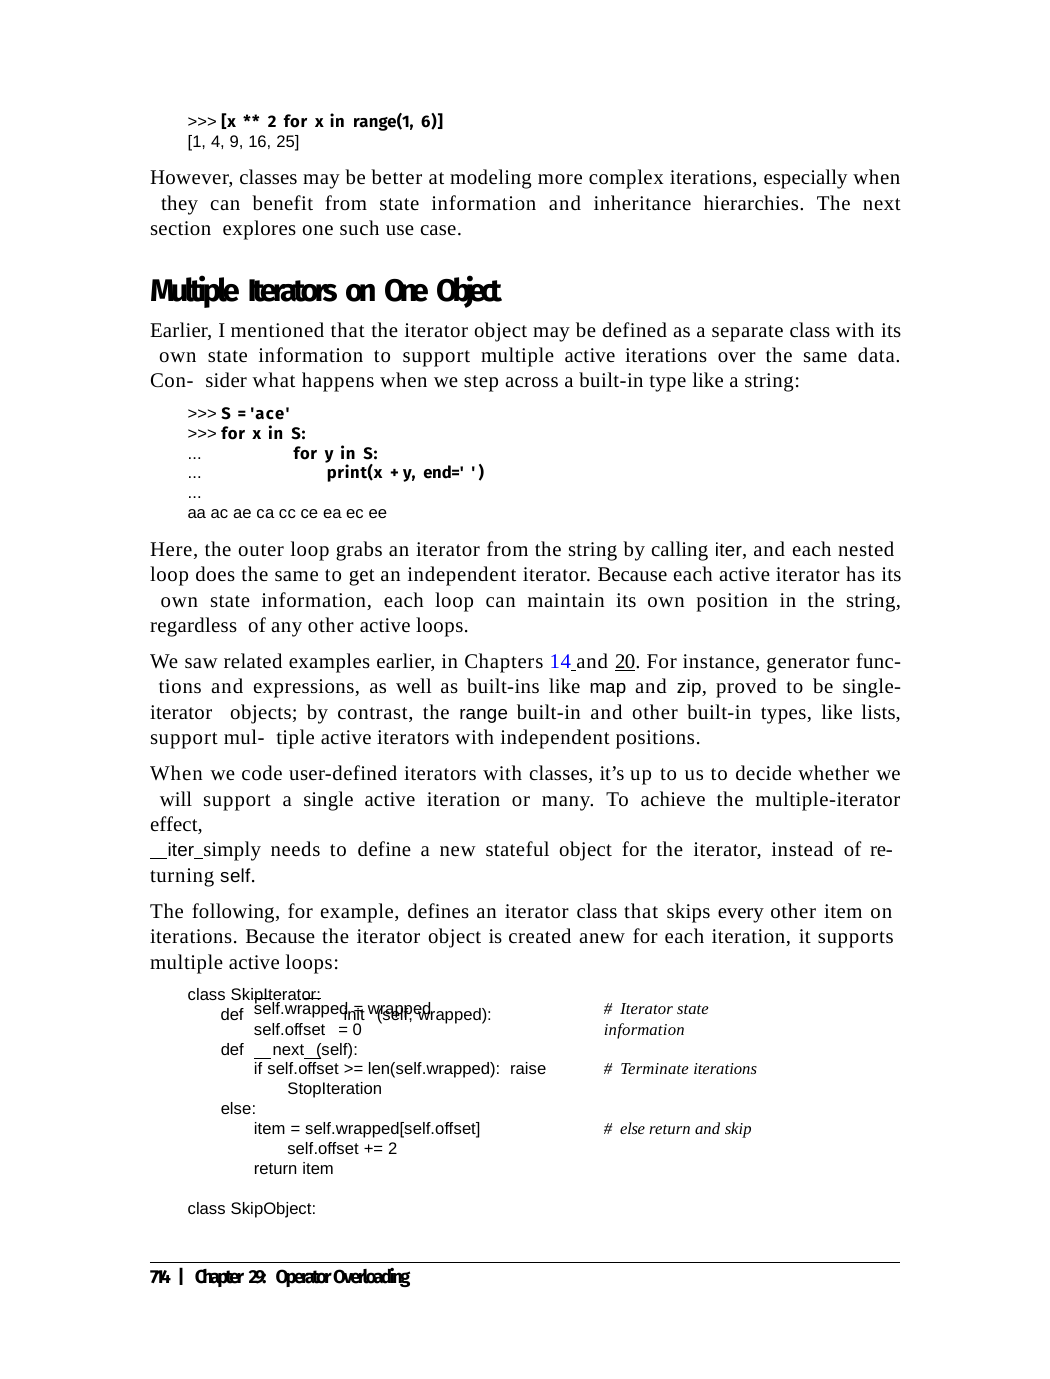

>>> [x ** 2 for x  in range(1, 6)]
[1, 4, 9, 16, 25]
However, classes may be better at modeling more complex iterations, especially when  they can benefit from state information and inheritance hierarchies. The next section  explores one such use case.

Multiple Iterators on One Object
Earlier, I mentioned that the iterator object may be defined as a separate class with its  own state information to support multiple active iterations over the same data. Con-  sider what happens when we step across a built-in type like a string:
>>> S = 'ace'
>>> for x in S:
...	for y in S:
...	print(x + y, end=' ')
...
aa ac ae ca cc ce ea ec ee
Here, the outer loop grabs an iterator from the string by calling iter, and each nested  loop does the same to get an independent iterator. Because each active iterator has its  own state information, each loop can maintain its own position in the string, regardless  of any other active loops.
We saw related examples earlier, in Chapters 14 and 20. For instance, generator func-  tions and expressions, as well as built-ins like map and zip, proved to be single-iterator  objects; by contrast, the range built-in and other built-in types, like lists, support mul-  tiple active iterators with independent positions.
When we code user-defined iterators with classes, it’s up to us to decide whether we  will support a single active iteration or many. To achieve the multiple-iterator effect,
  iter simply needs to define a new stateful object for the iterator, instead of re-  turning self.
The following, for example, defines an iterator class that skips every other item on  iterations. Because the iterator object is created anew for each iteration, it supports  multiple active loops:
class SkipIterator:
def	init (self, wrapped):
self.wrapped = wrapped  self.offset = 0
def	next (self):
if self.offset >= len(self.wrapped):  raise StopIteration
else:
item = self.wrapped[self.offset]  self.offset += 2
return item
# Iterator state information

# Terminate iterations

# else return and skip
class SkipObject:

714  |  Chapter 29:  Operator Overloading